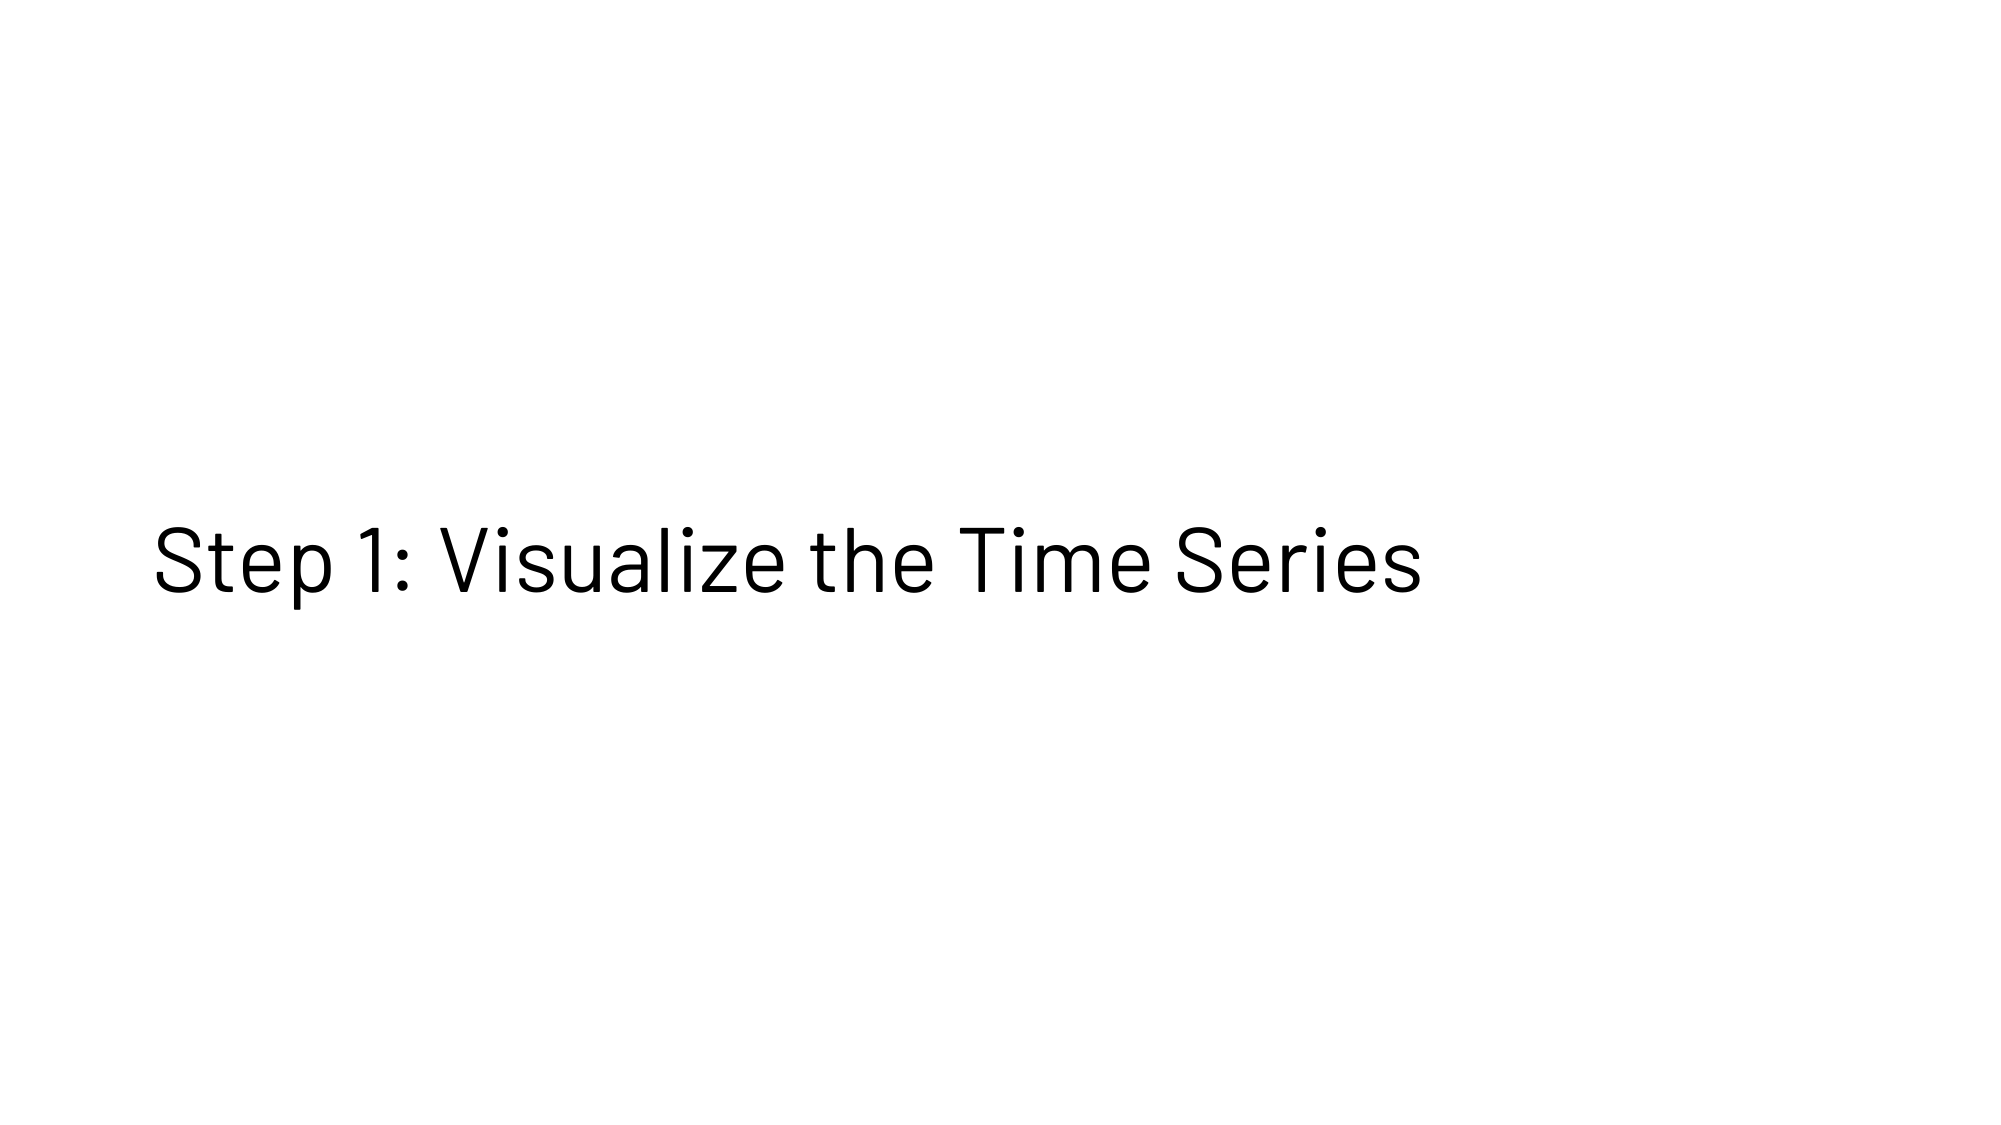

# Step 1: Visualize the Time Series